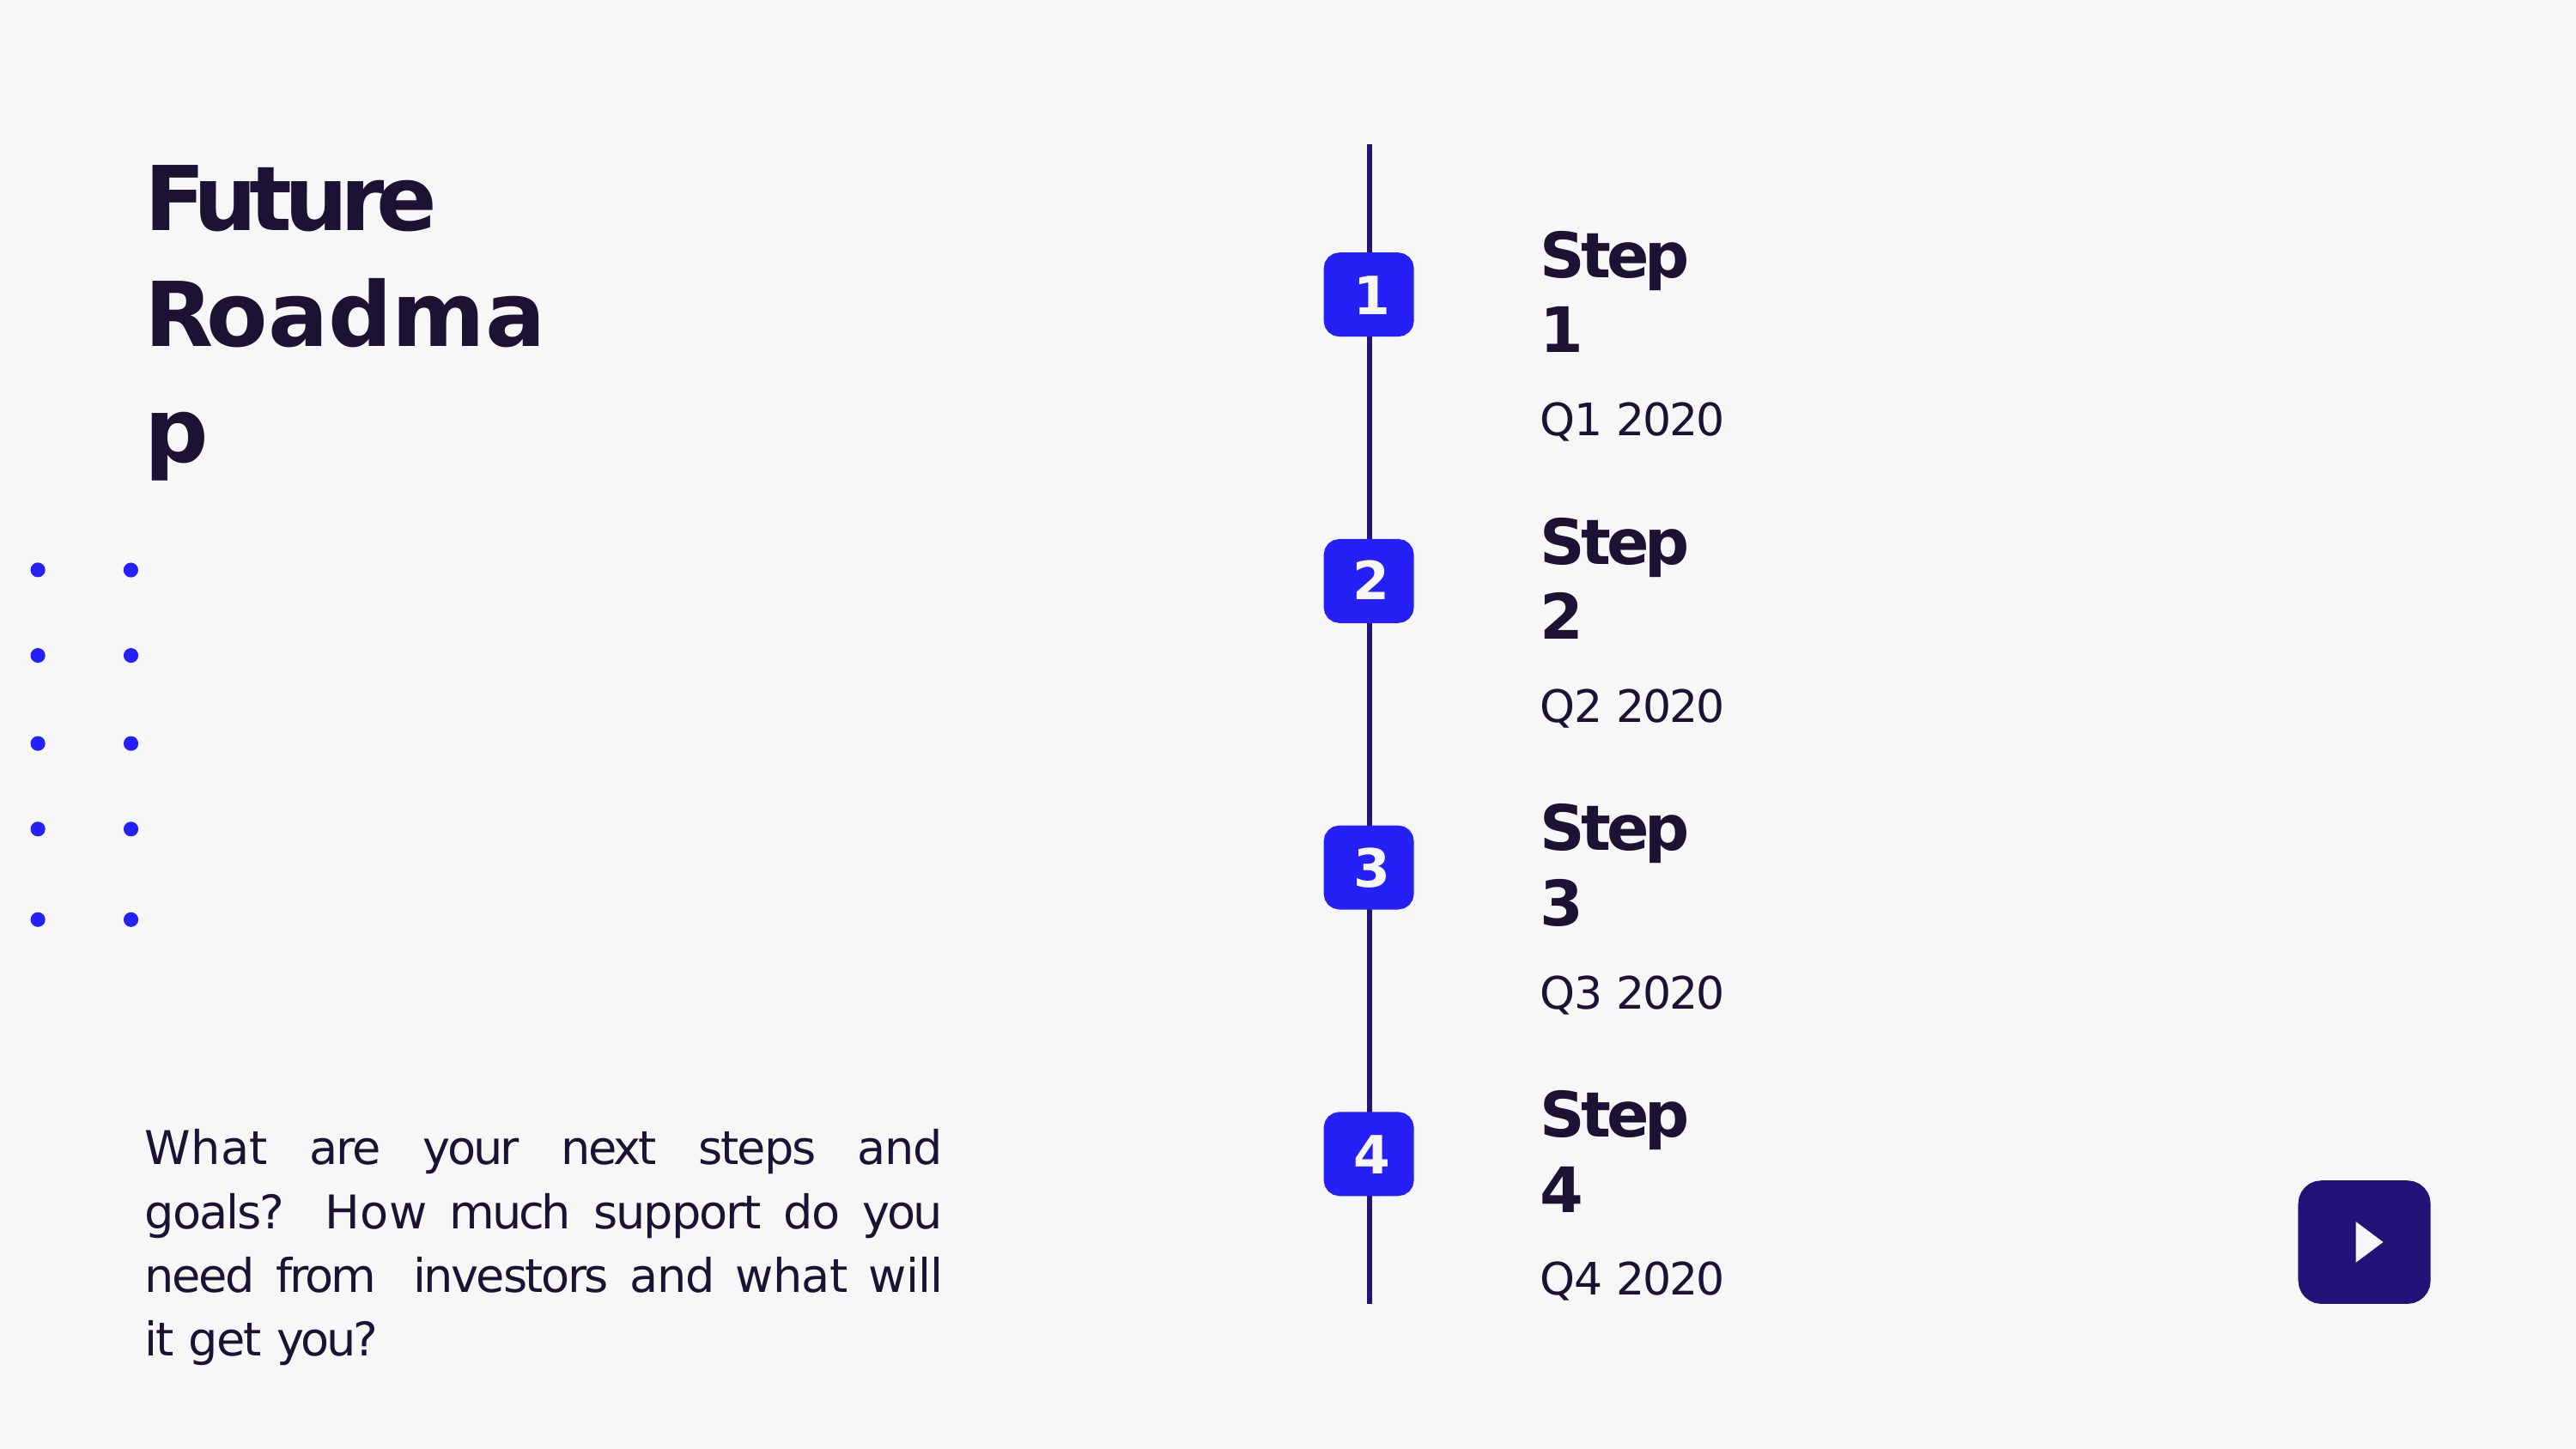

# Future  Roadmap

Step 1
Q1 2020
1
Step 2
Q2 2020

2

Step 3
Q3 2020

3
Step 4
Q4 2020
What are your next steps and goals?  How much support do you need from  investors and what will it get you?

4